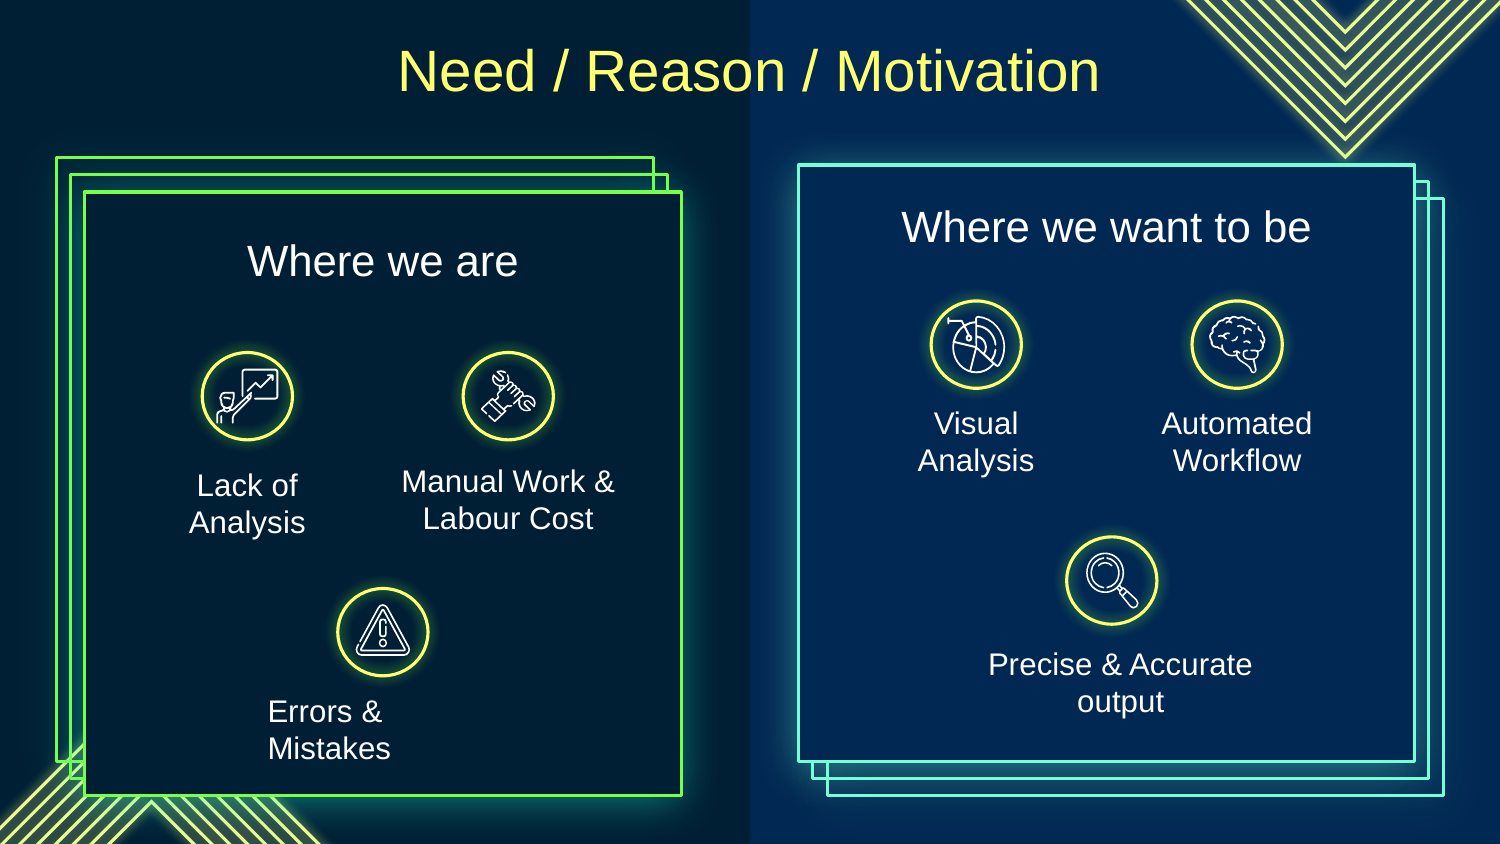

Need / Reason / Motivation

# Where we want to be
Where we are

Visual Analysis
Automated Workflow
Manual Work & Labour Cost
Lack of Analysis

Precise & Accurate output
Errors & Mistakes